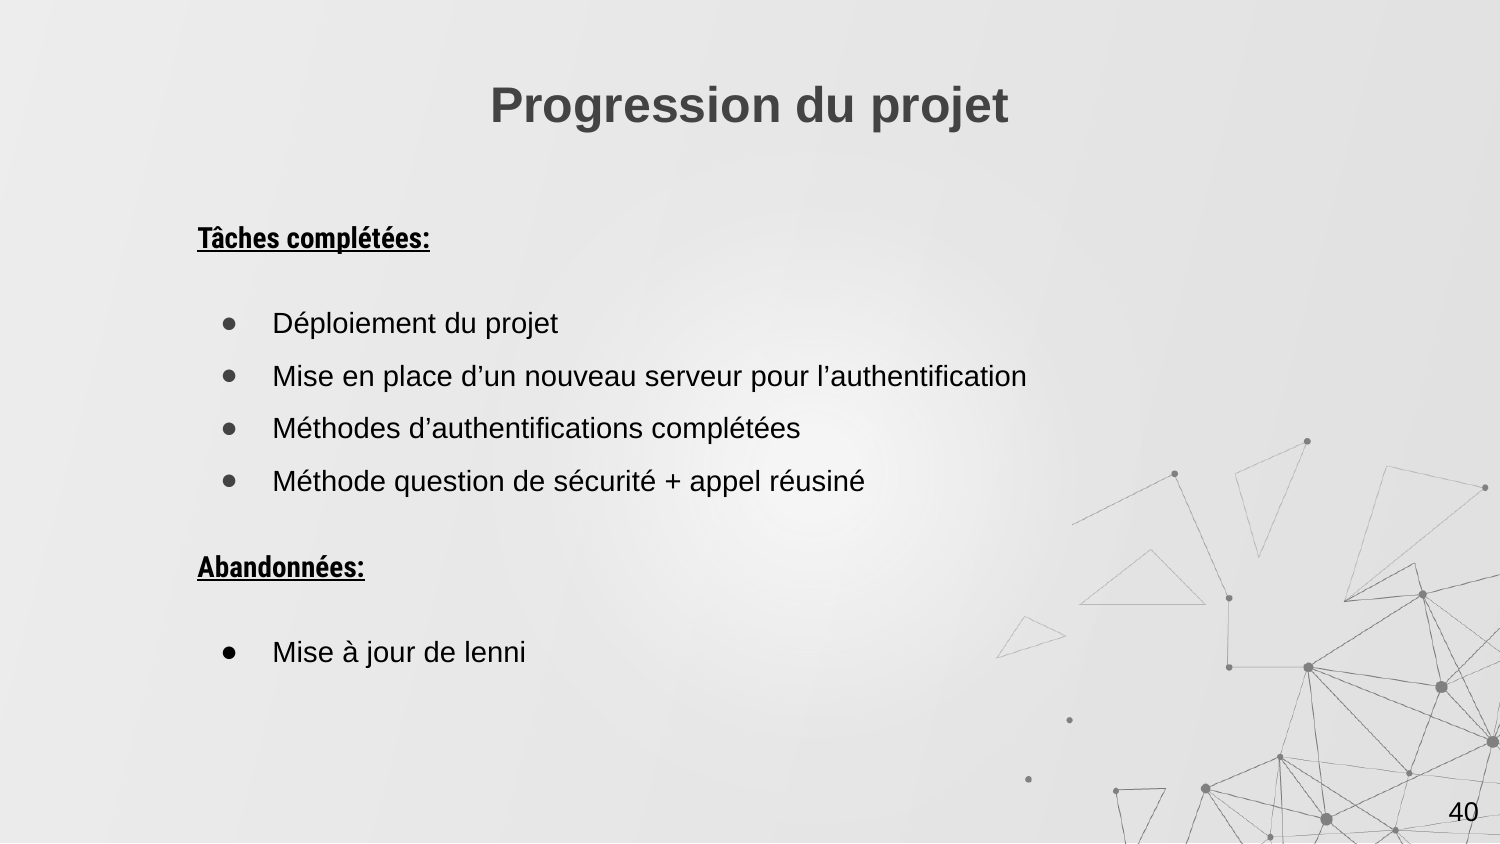

# Progression du projet

Tâches complétées:
Déploiement du projet
Mise en place d’un nouveau serveur pour l’authentification
Méthodes d’authentifications complétées
Méthode question de sécurité + appel réusiné
Abandonnées:
Mise à jour de lenni
40